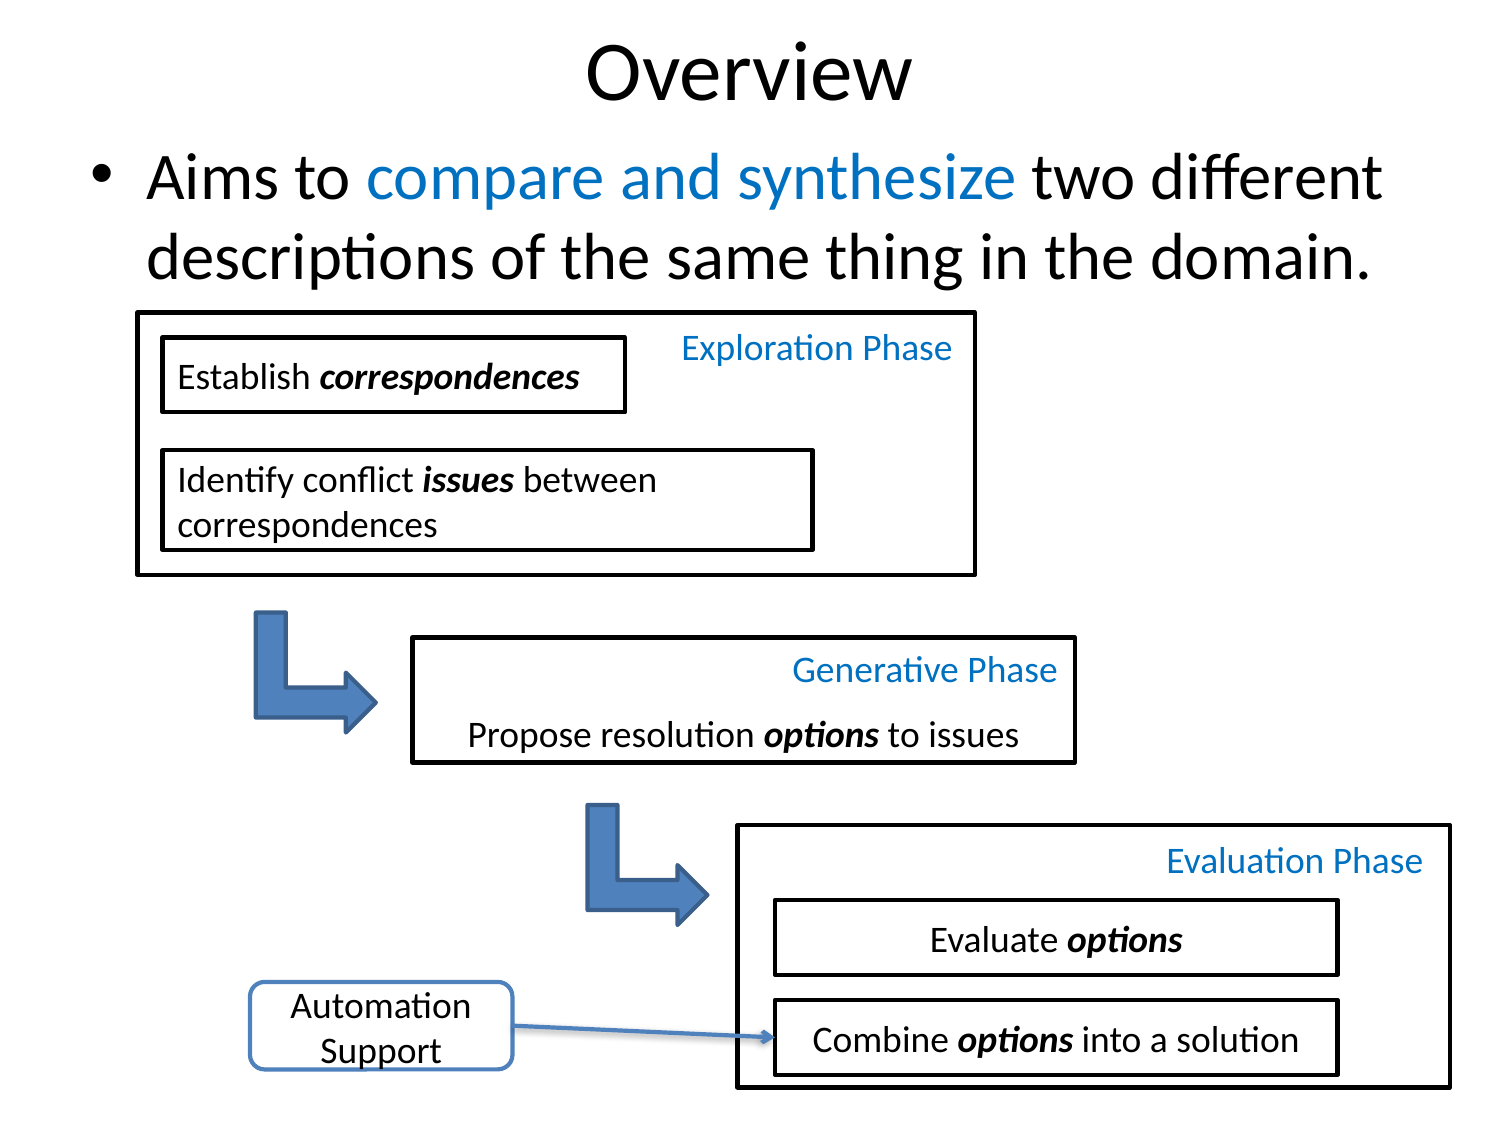

# Overview
Aims to compare and synthesize two different descriptions of the same thing in the domain.

Exploration Phase
Establish correspondences
Identify conflict issues between correspondences

Propose resolution options to issues
Generative Phase

Evaluation Phase
Evaluate options
Automation Support
Combine options into a solution